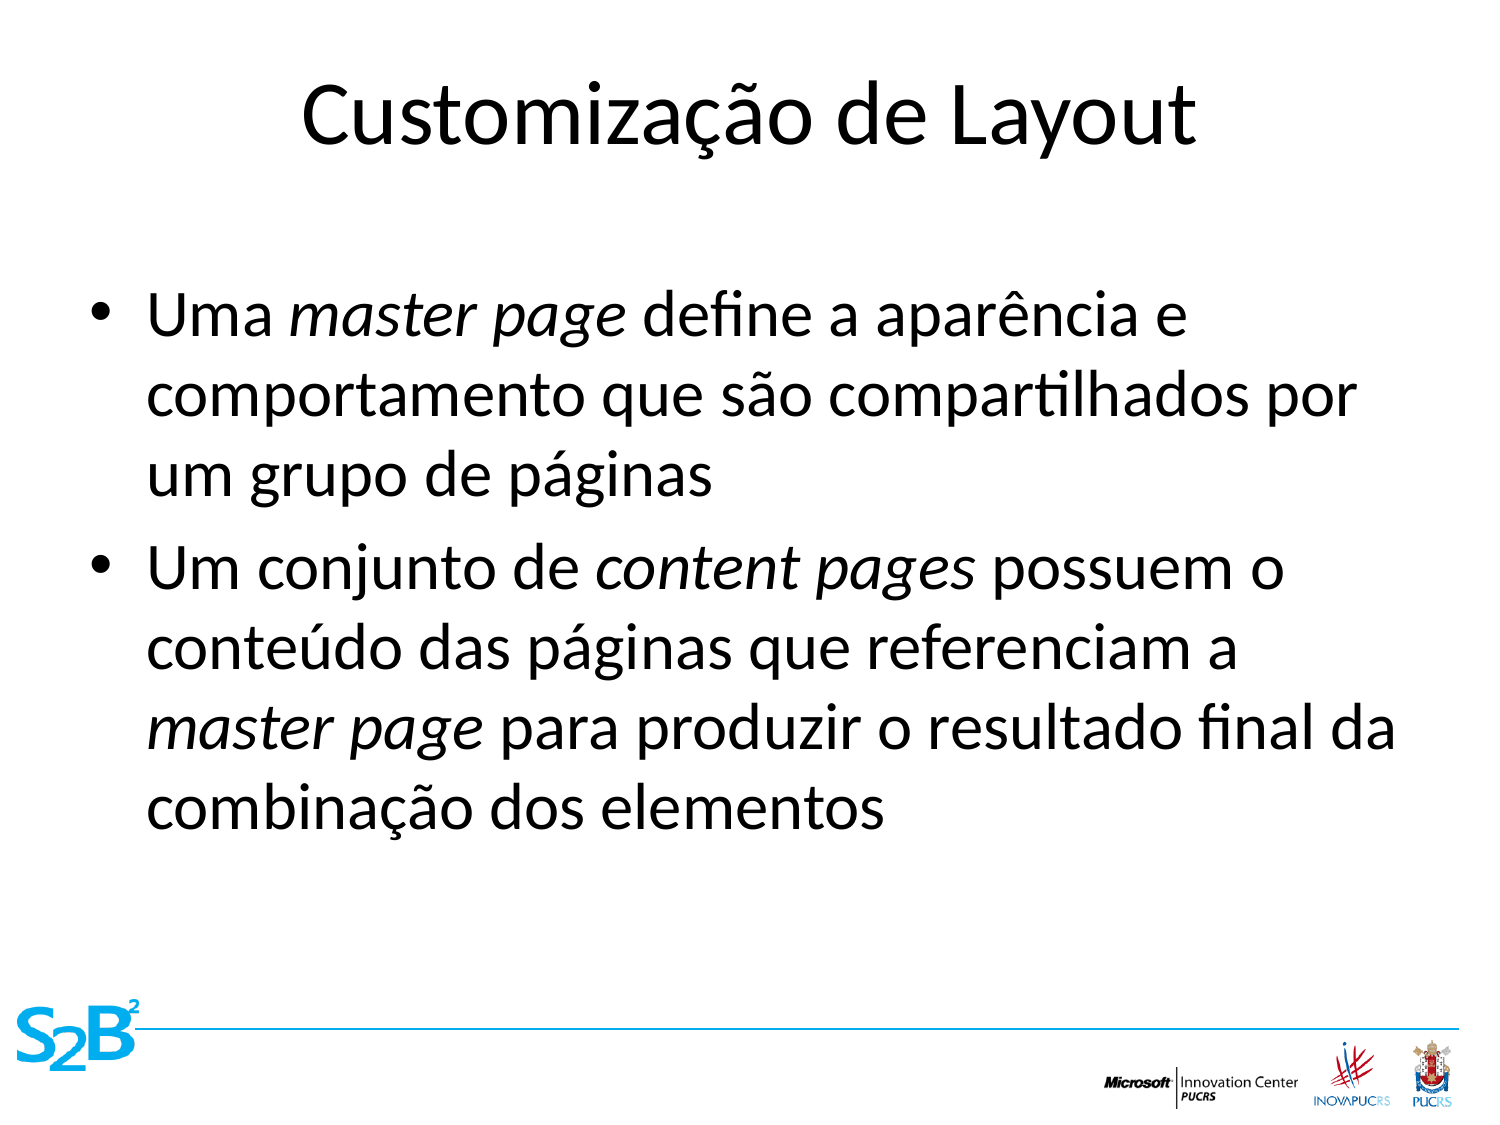

# Customização de Layout
Uma master page define a aparência e comportamento que são compartilhados por um grupo de páginas
Um conjunto de content pages possuem o conteúdo das páginas que referenciam a master page para produzir o resultado final da combinação dos elementos